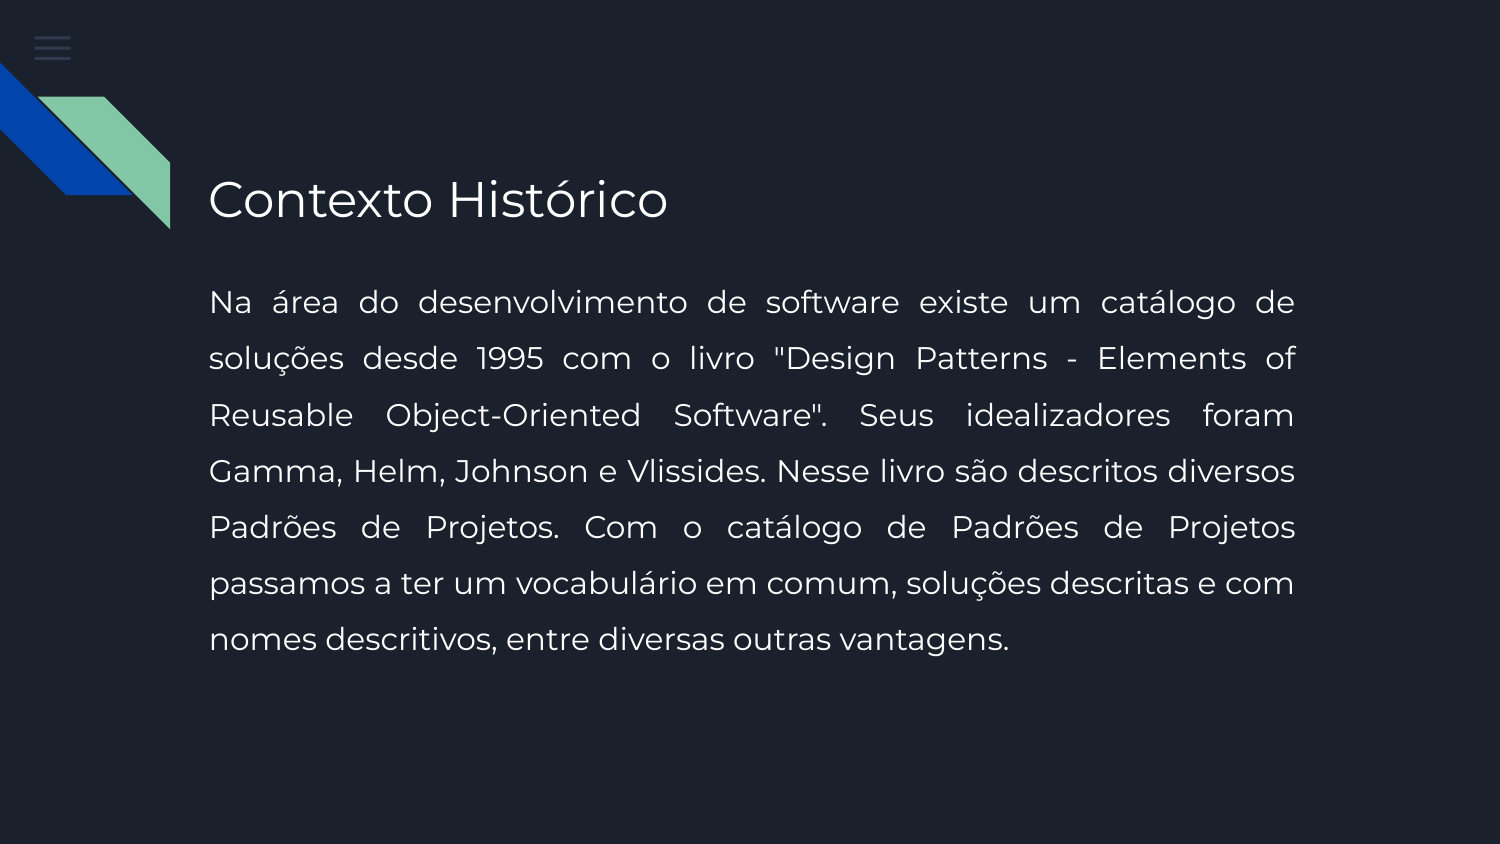

# Contexto Histórico

Na área do desenvolvimento de software existe um catálogo de soluções desde 1995 com o livro "Design Patterns - Elements of Reusable Object-Oriented Software". Seus idealizadores foram Gamma, Helm, Johnson e Vlissides. Nesse livro são descritos diversos Padrões de Projetos. Com o catálogo de Padrões de Projetos passamos a ter um vocabulário em comum, soluções descritas e com nomes descritivos, entre diversas outras vantagens.